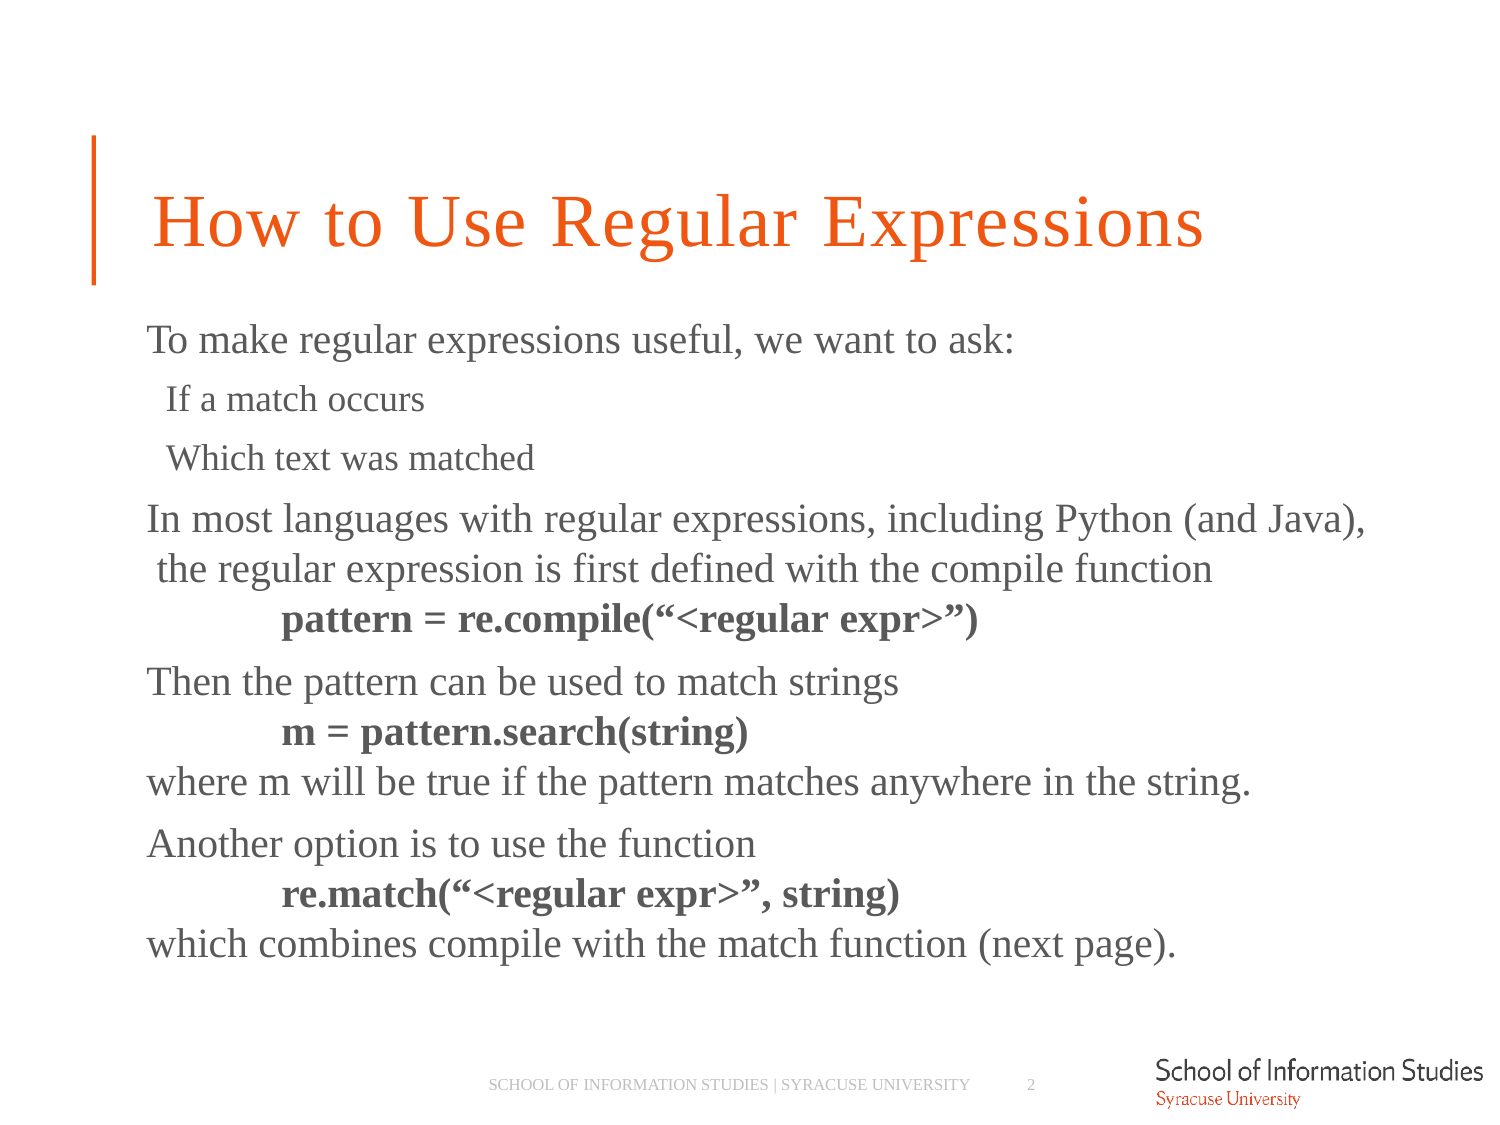

# How to Use Regular Expressions
To make regular expressions useful, we want to ask:
­ If a match occurs
­ Which text was matched
In most languages with regular expressions, including Python (and Java),  the regular expression is first defined with the compile function
pattern = re.compile(“<regular expr>”)
Then the pattern can be used to match strings
m = pattern.search(string)
where m will be true if the pattern matches anywhere in the string.
Another option is to use the function
re.match(“<regular expr>”, string)
which combines compile with the match function (next page).
SCHOOL OF INFORMATION STUDIES | SYRACUSE UNIVERSITY
2